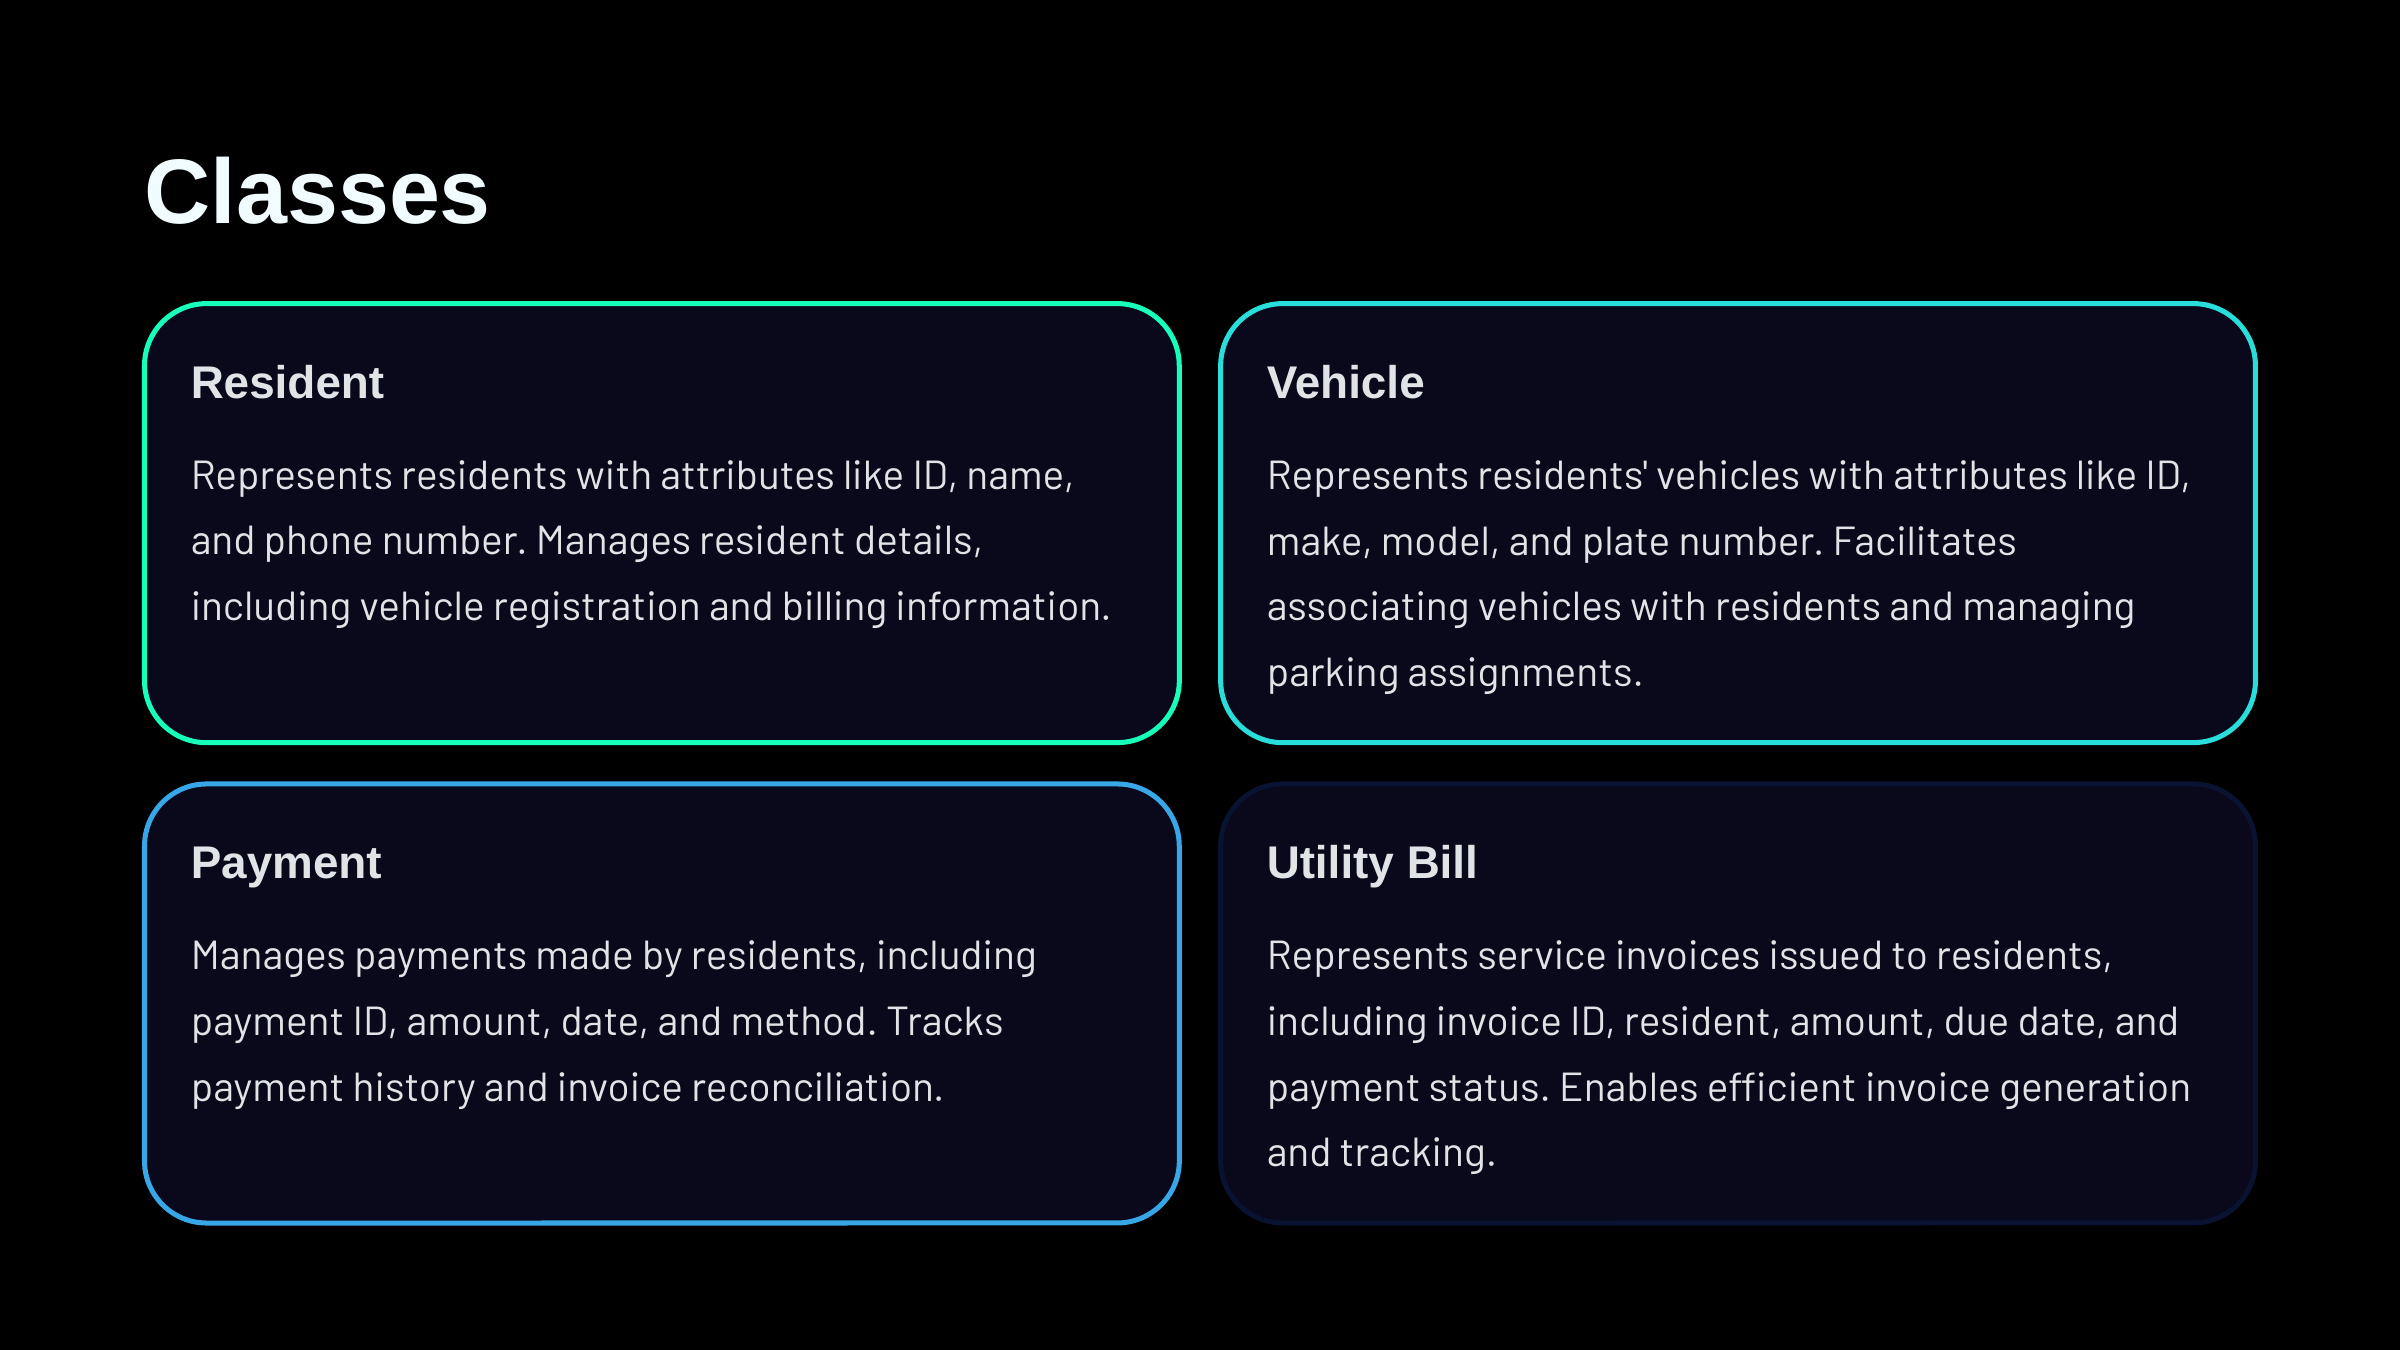

Classes

Resident
Vehicle
Represents residents with attributes like ID, name, and phone number. Manages resident details, including vehicle registration and billing information.
Represents residents' vehicles with attributes like ID, make, model, and plate number. Facilitates associating vehicles with residents and managing parking assignments.

Payment
Utility Bill
Manages payments made by residents, including payment ID, amount, date, and method. Tracks payment history and invoice reconciliation.
Represents service invoices issued to residents, including invoice ID, resident, amount, due date, and payment status. Enables efficient invoice generation and tracking.